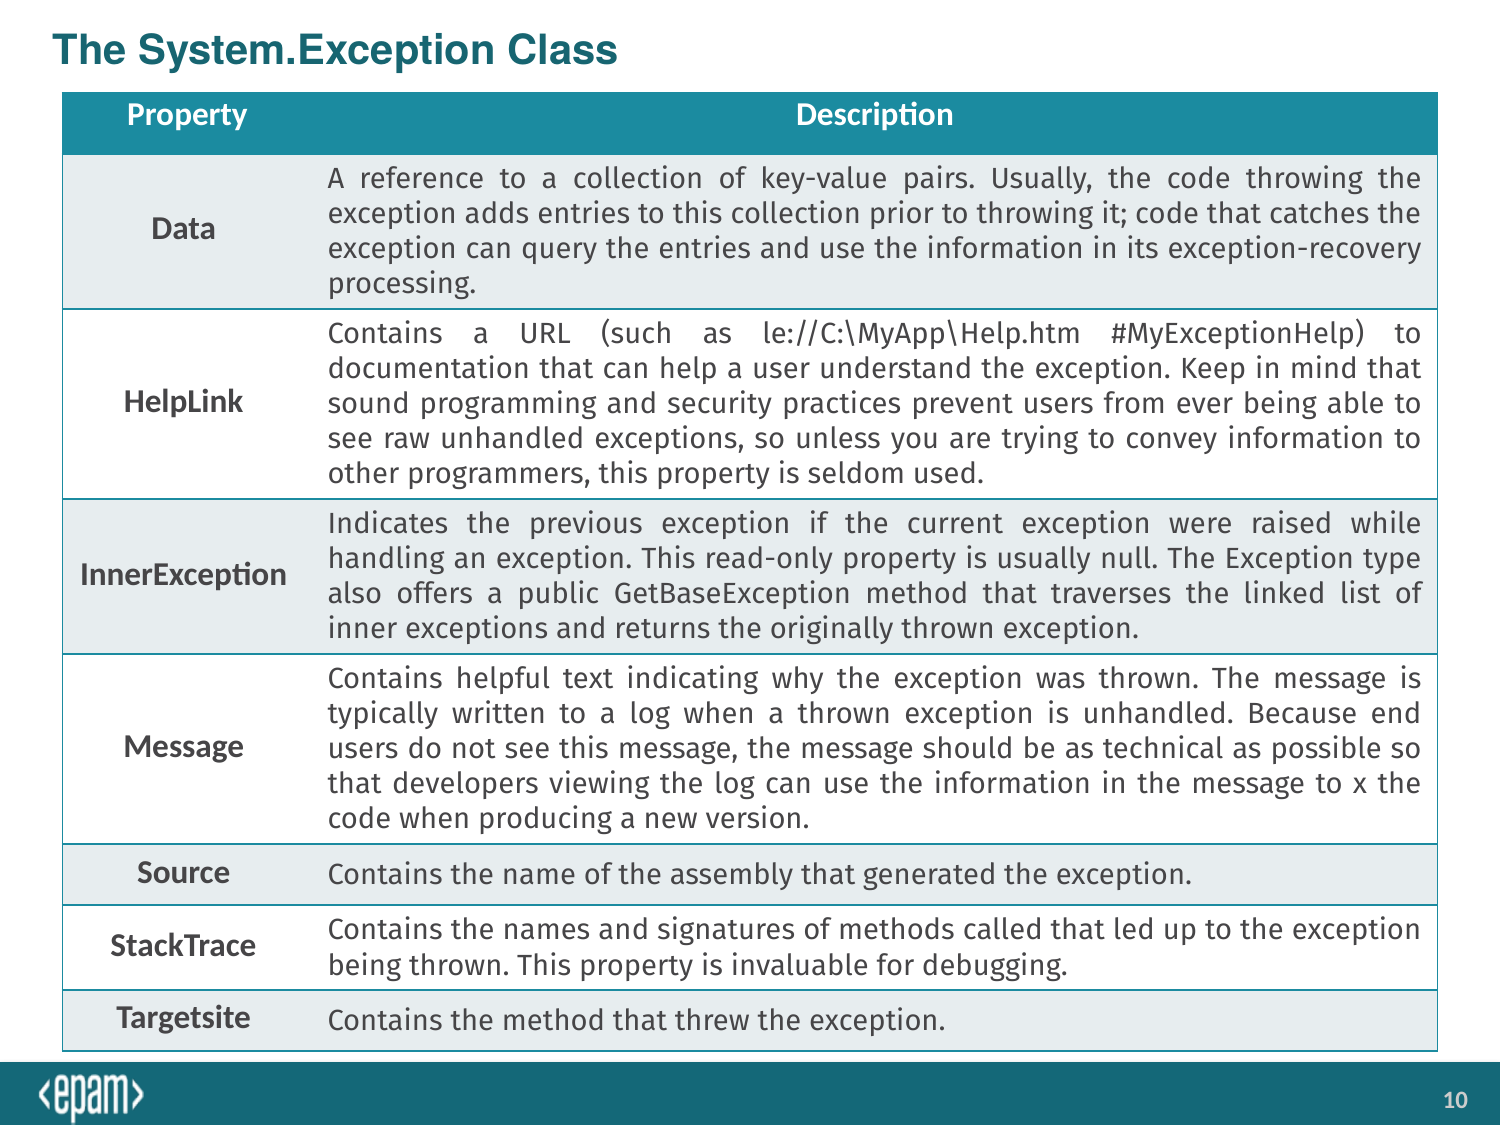

# The System.Exception Class
| Property | Description |
| --- | --- |
| Data | A reference to a collection of key-value pairs. Usually, the code throwing the exception adds entries to this collection prior to throwing it; code that catches the exception can query the entries and use the information in its exception-recovery processing. |
| HelpLink | Contains a URL (such as le://C:\MyApp\Help.htm #MyExceptionHelp) to documentation that can help a user understand the exception. Keep in mind that sound programming and security practices prevent users from ever being able to see raw unhandled exceptions, so unless you are trying to convey information to other programmers, this property is seldom used. |
| InnerException | Indicates the previous exception if the current exception were raised while handling an exception. This read-only property is usually null. The Exception type also offers a public GetBaseException method that traverses the linked list of inner exceptions and returns the originally thrown exception. |
| Message | Contains helpful text indicating why the exception was thrown. The message is typically written to a log when a thrown exception is unhandled. Because end users do not see this message, the message should be as technical as possible so that developers viewing the log can use the information in the message to x the code when producing a new version. |
| Source | Contains the name of the assembly that generated the exception. |
| StackTrace | Contains the names and signatures of methods called that led up to the exception being thrown. This property is invaluable for debugging. |
| Targetsite | Contains the method that threw the exception. |